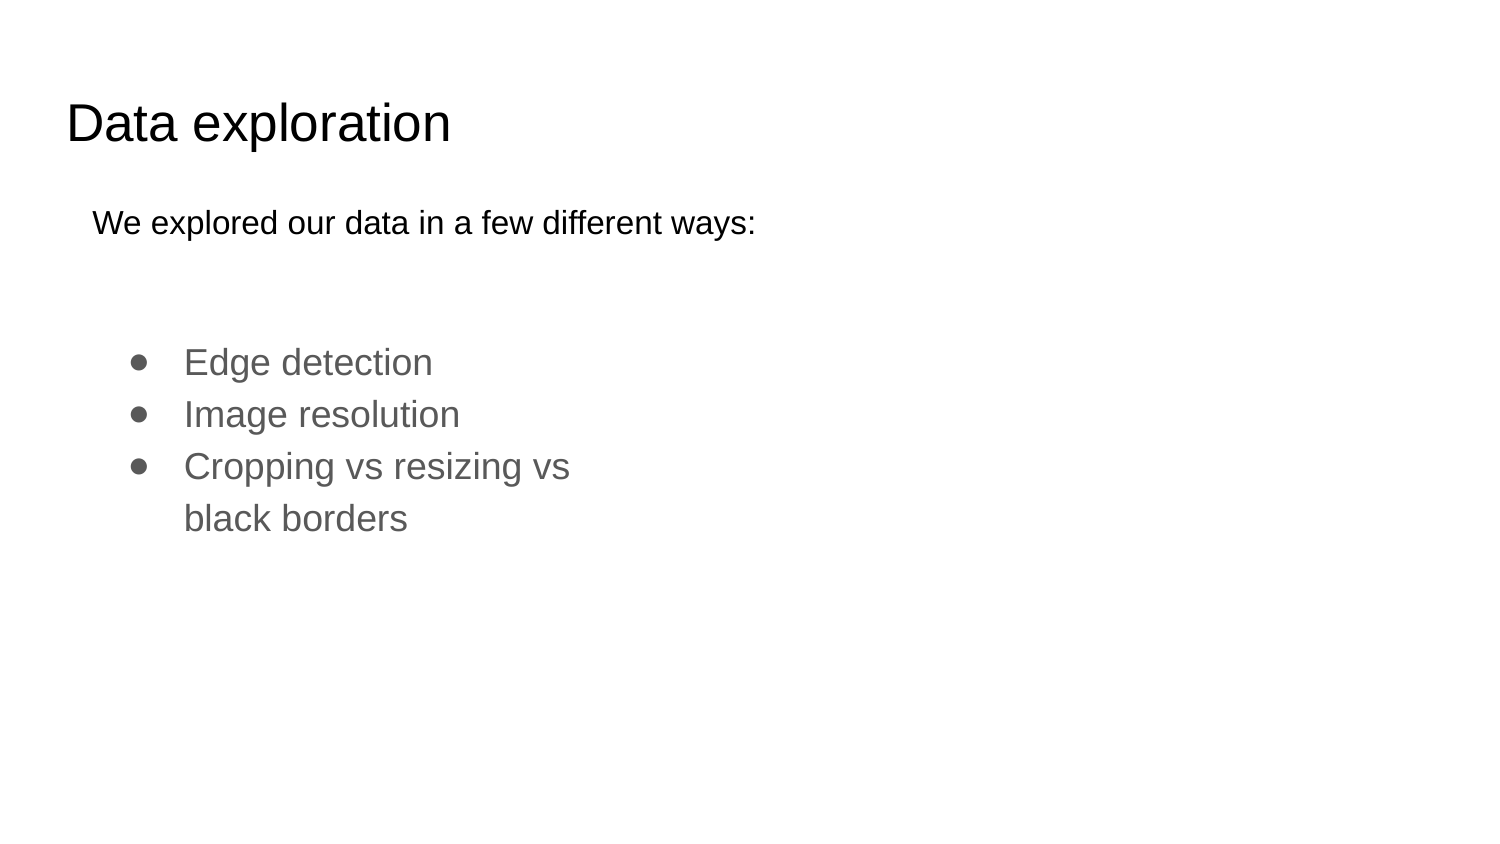

# Data exploration
We explored our data in a few different ways:
Edge detection
Image resolution
Cropping vs resizing vs black borders